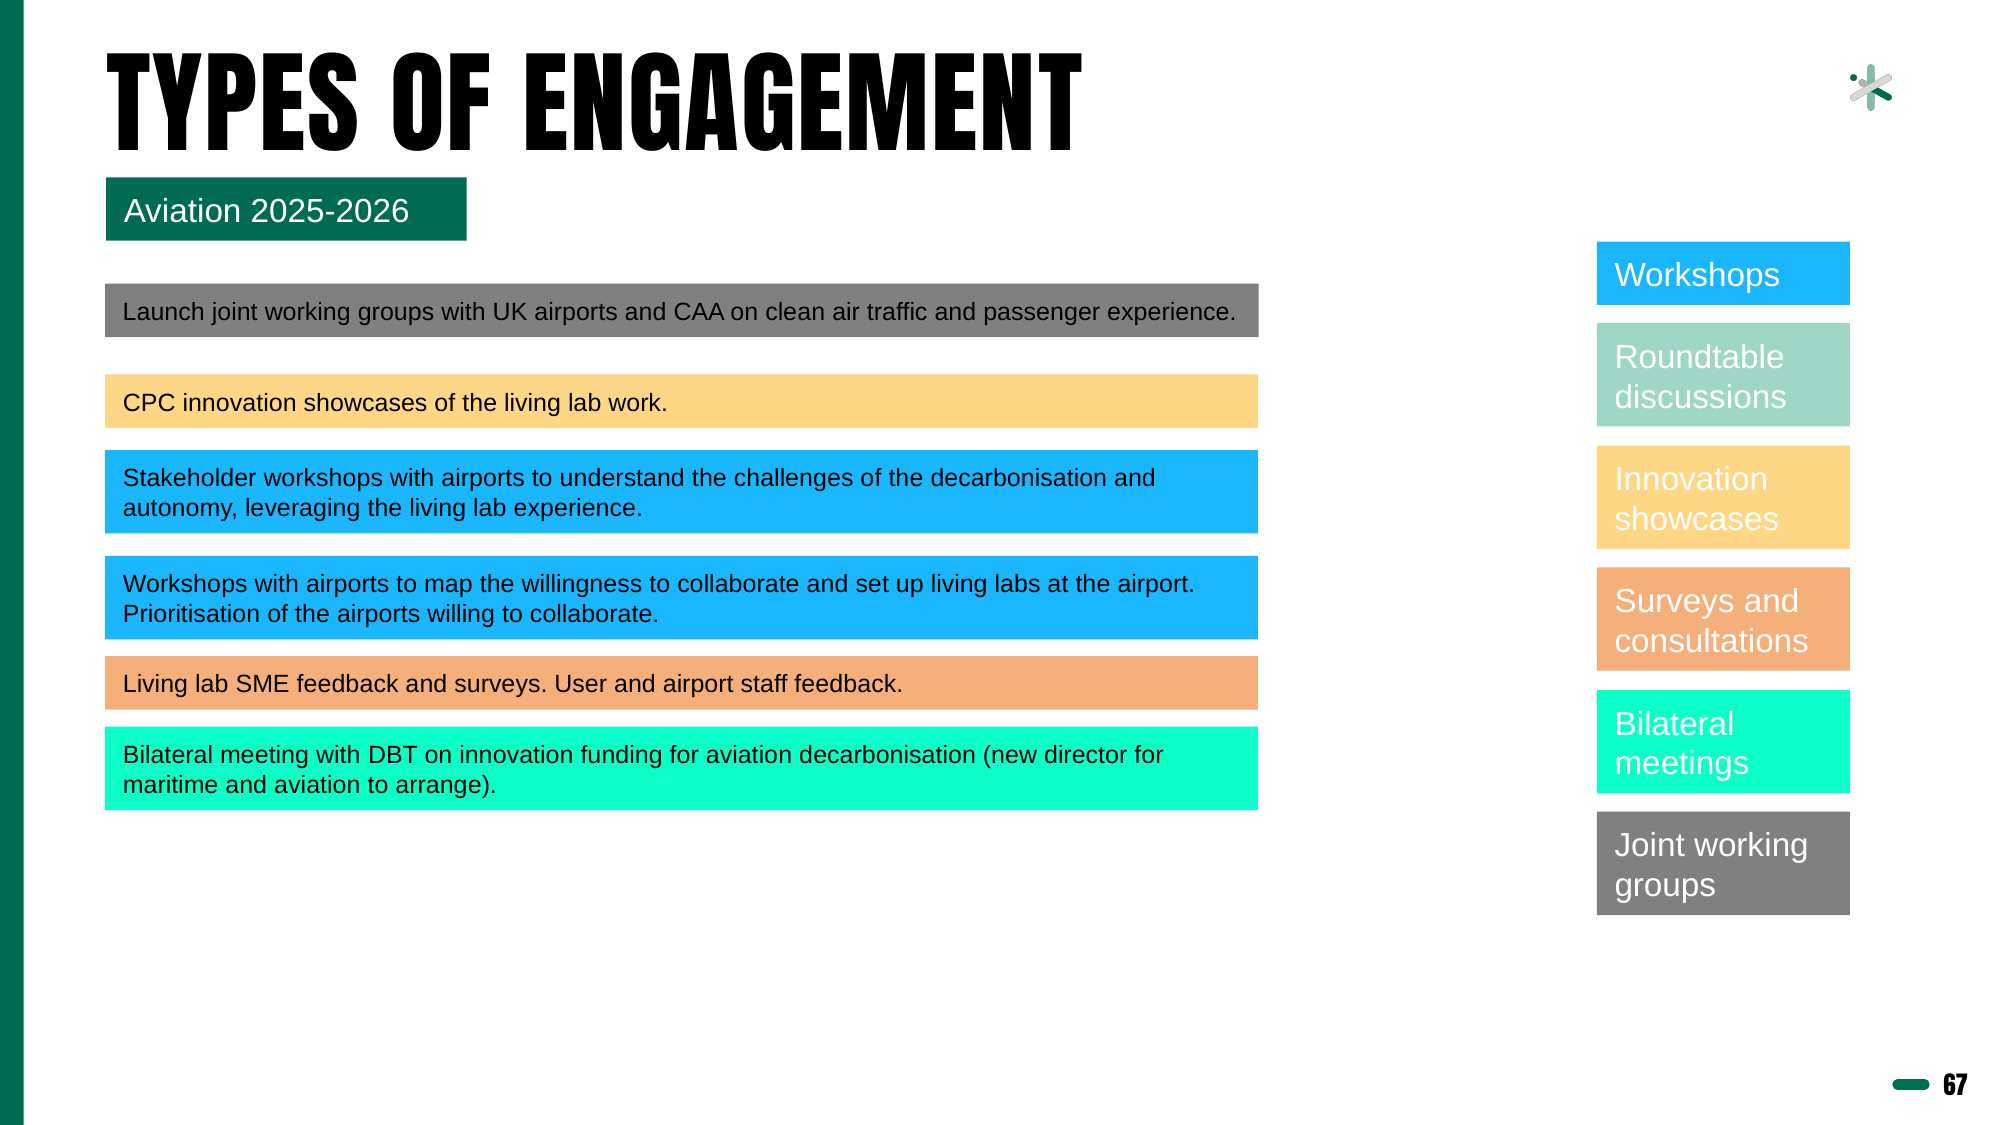

# Types of Engagement
Aviation 2025-2026
Workshops
Launch joint working groups with UK airports and CAA on clean air traffic and passenger experience.

Roundtable discussions
CPC innovation showcases of the living lab work.
Innovation showcases
Stakeholder workshops with airports to understand the challenges of the decarbonisation and autonomy, leveraging the living lab experience.
Workshops with airports to map the willingness to collaborate and set up living labs at the airport. Prioritisation of the airports willing to collaborate.
Surveys and consultations
Living lab SME feedback and surveys. User and airport staff feedback.
Bilateral meetings
Bilateral meeting with DBT on innovation funding for aviation decarbonisation (new director for maritime and aviation to arrange).
Joint working groups